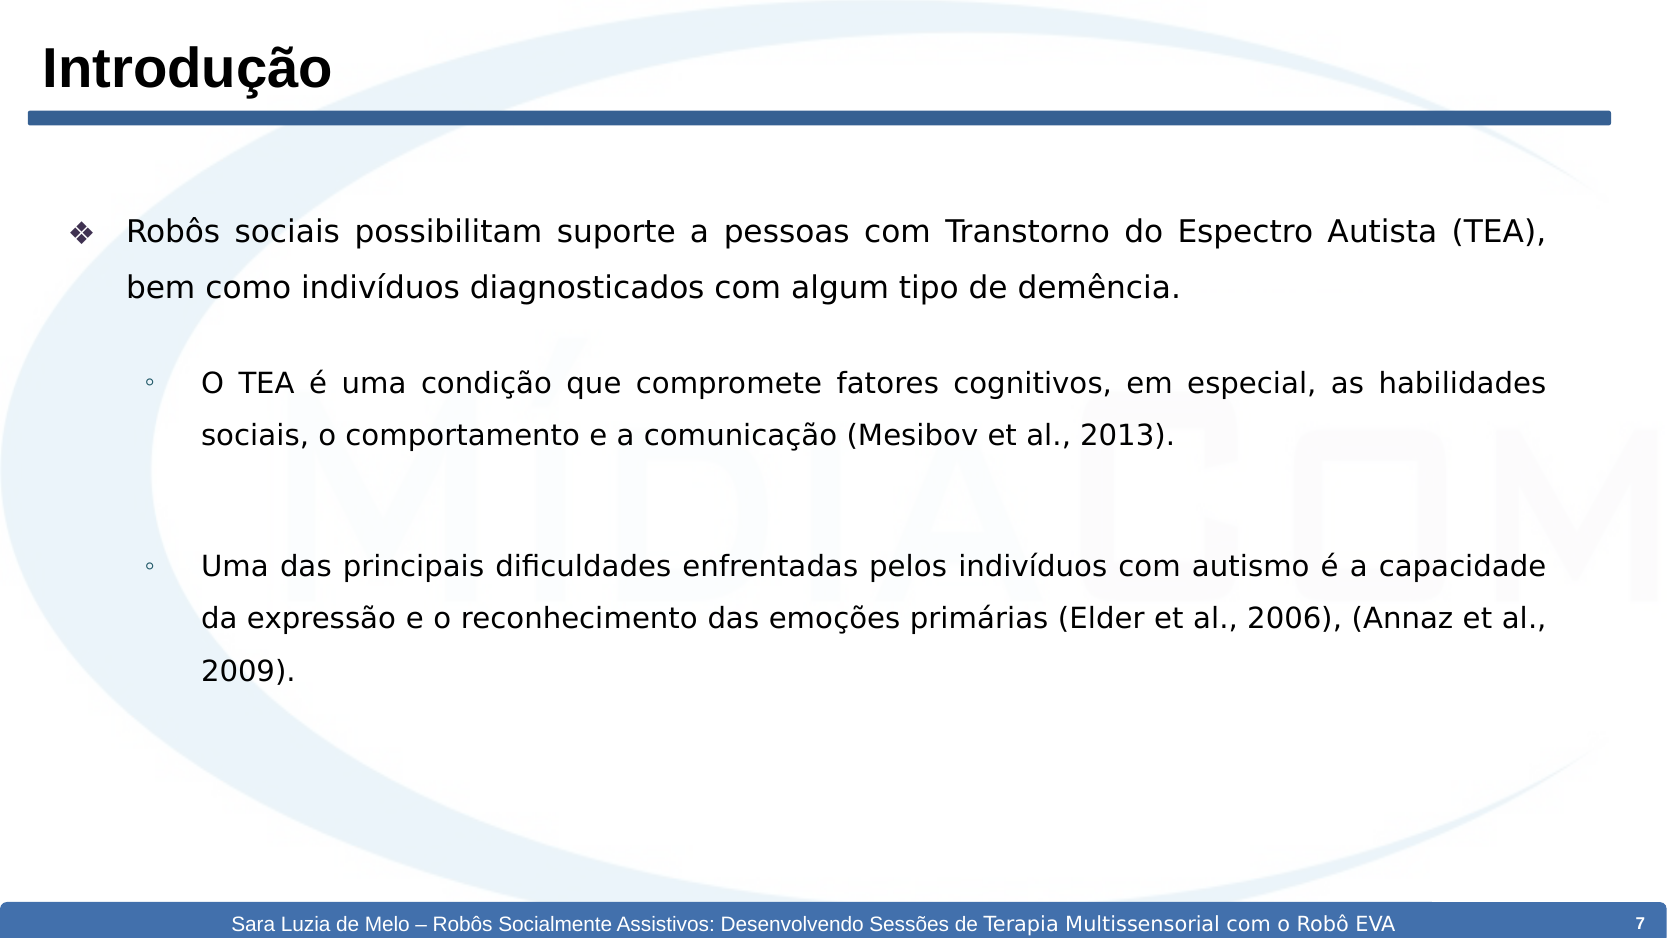

# Introdução
Robôs sociais possibilitam suporte a pessoas com Transtorno do Espectro Autista (TEA), bem como indivíduos diagnosticados com algum tipo de demência.
O TEA é uma condição que compromete fatores cognitivos, em especial, as habilidades sociais, o comportamento e a comunicação (Mesibov et al., 2013).

Uma das principais dificuldades enfrentadas pelos indivíduos com autismo é a capacidade da expressão e o reconhecimento das emoções primárias (Elder et al., 2006), (Annaz et al., 2009).

Sara Luzia de Melo – Robôs Socialmente Assistivos: Desenvolvendo Sessões de Terapia Multissensorial com o Robô EVA
7